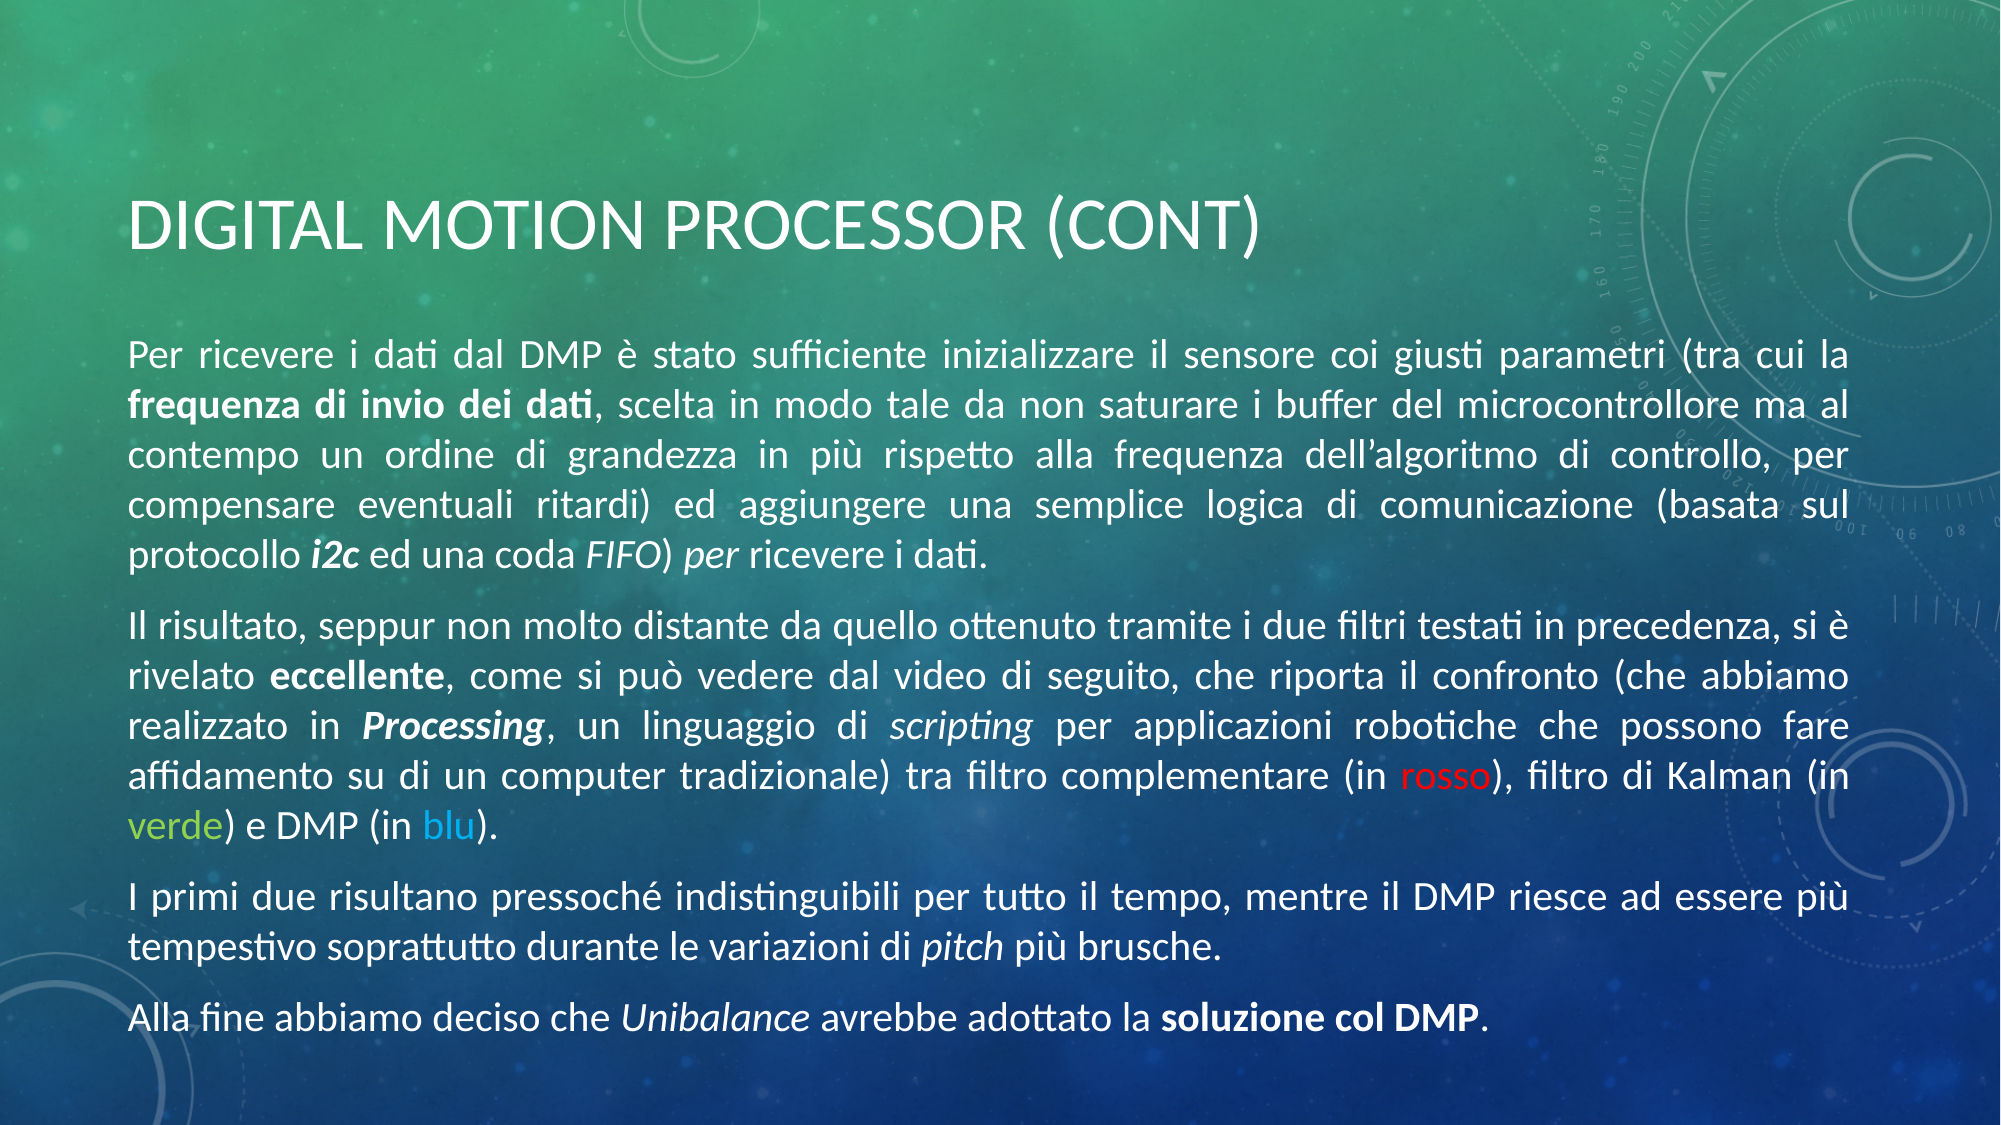

# DIGITAL MOTION PROCESSOR (CONT)
Per ricevere i dati dal DMP è stato sufficiente inizializzare il sensore coi giusti parametri (tra cui la frequenza di invio dei dati, scelta in modo tale da non saturare i buffer del microcontrollore ma al contempo un ordine di grandezza in più rispetto alla frequenza dell’algoritmo di controllo, per compensare eventuali ritardi) ed aggiungere una semplice logica di comunicazione (basata sul protocollo i2c ed una coda FIFO) per ricevere i dati.
Il risultato, seppur non molto distante da quello ottenuto tramite i due filtri testati in precedenza, si è rivelato eccellente, come si può vedere dal video di seguito, che riporta il confronto (che abbiamo realizzato in Processing, un linguaggio di scripting per applicazioni robotiche che possono fare affidamento su di un computer tradizionale) tra filtro complementare (in rosso), filtro di Kalman (in verde) e DMP (in blu).
I primi due risultano pressoché indistinguibili per tutto il tempo, mentre il DMP riesce ad essere più tempestivo soprattutto durante le variazioni di pitch più brusche.
Alla fine abbiamo deciso che Unibalance avrebbe adottato la soluzione col DMP.